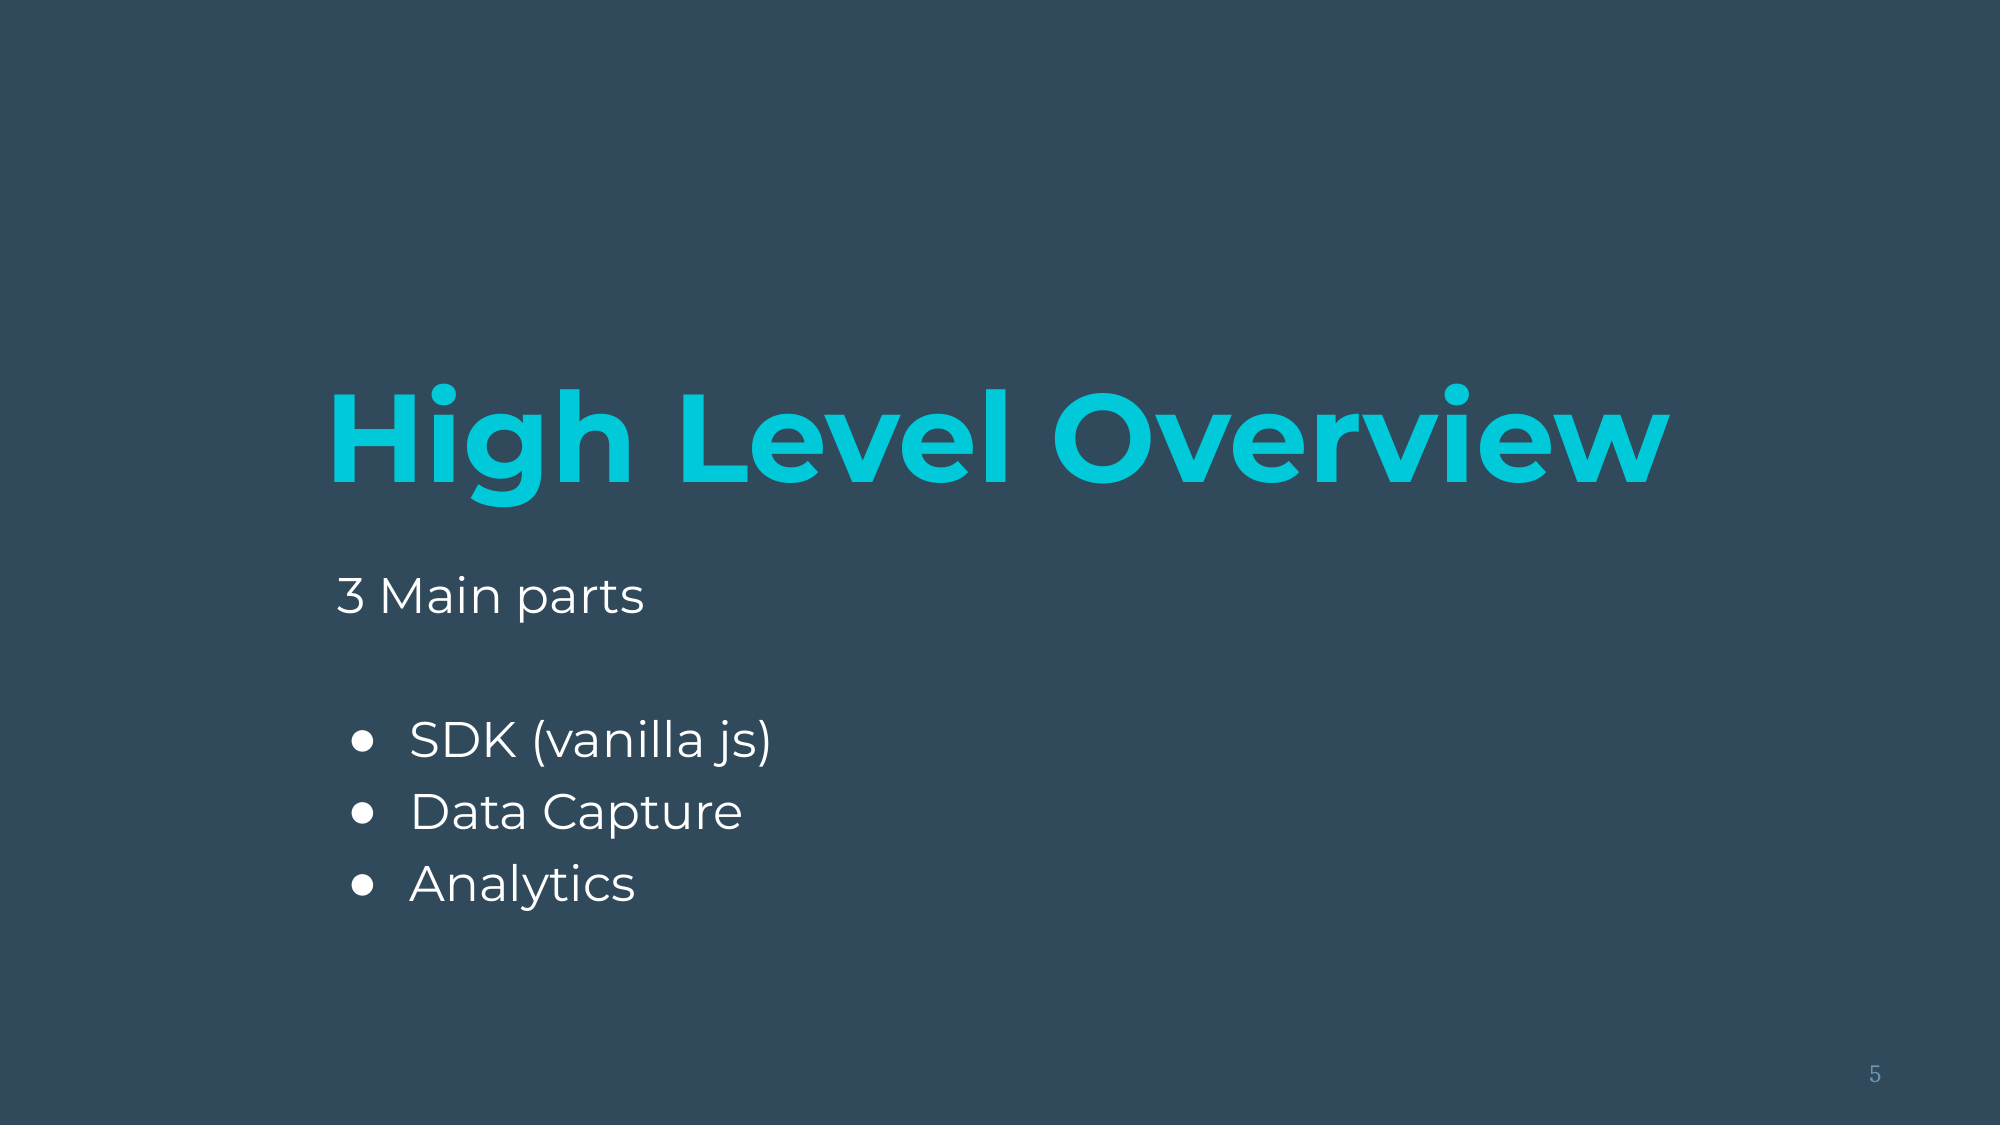

# High Level Overview
3 Main parts

SDK (vanilla js)
Data Capture
Analytics
5